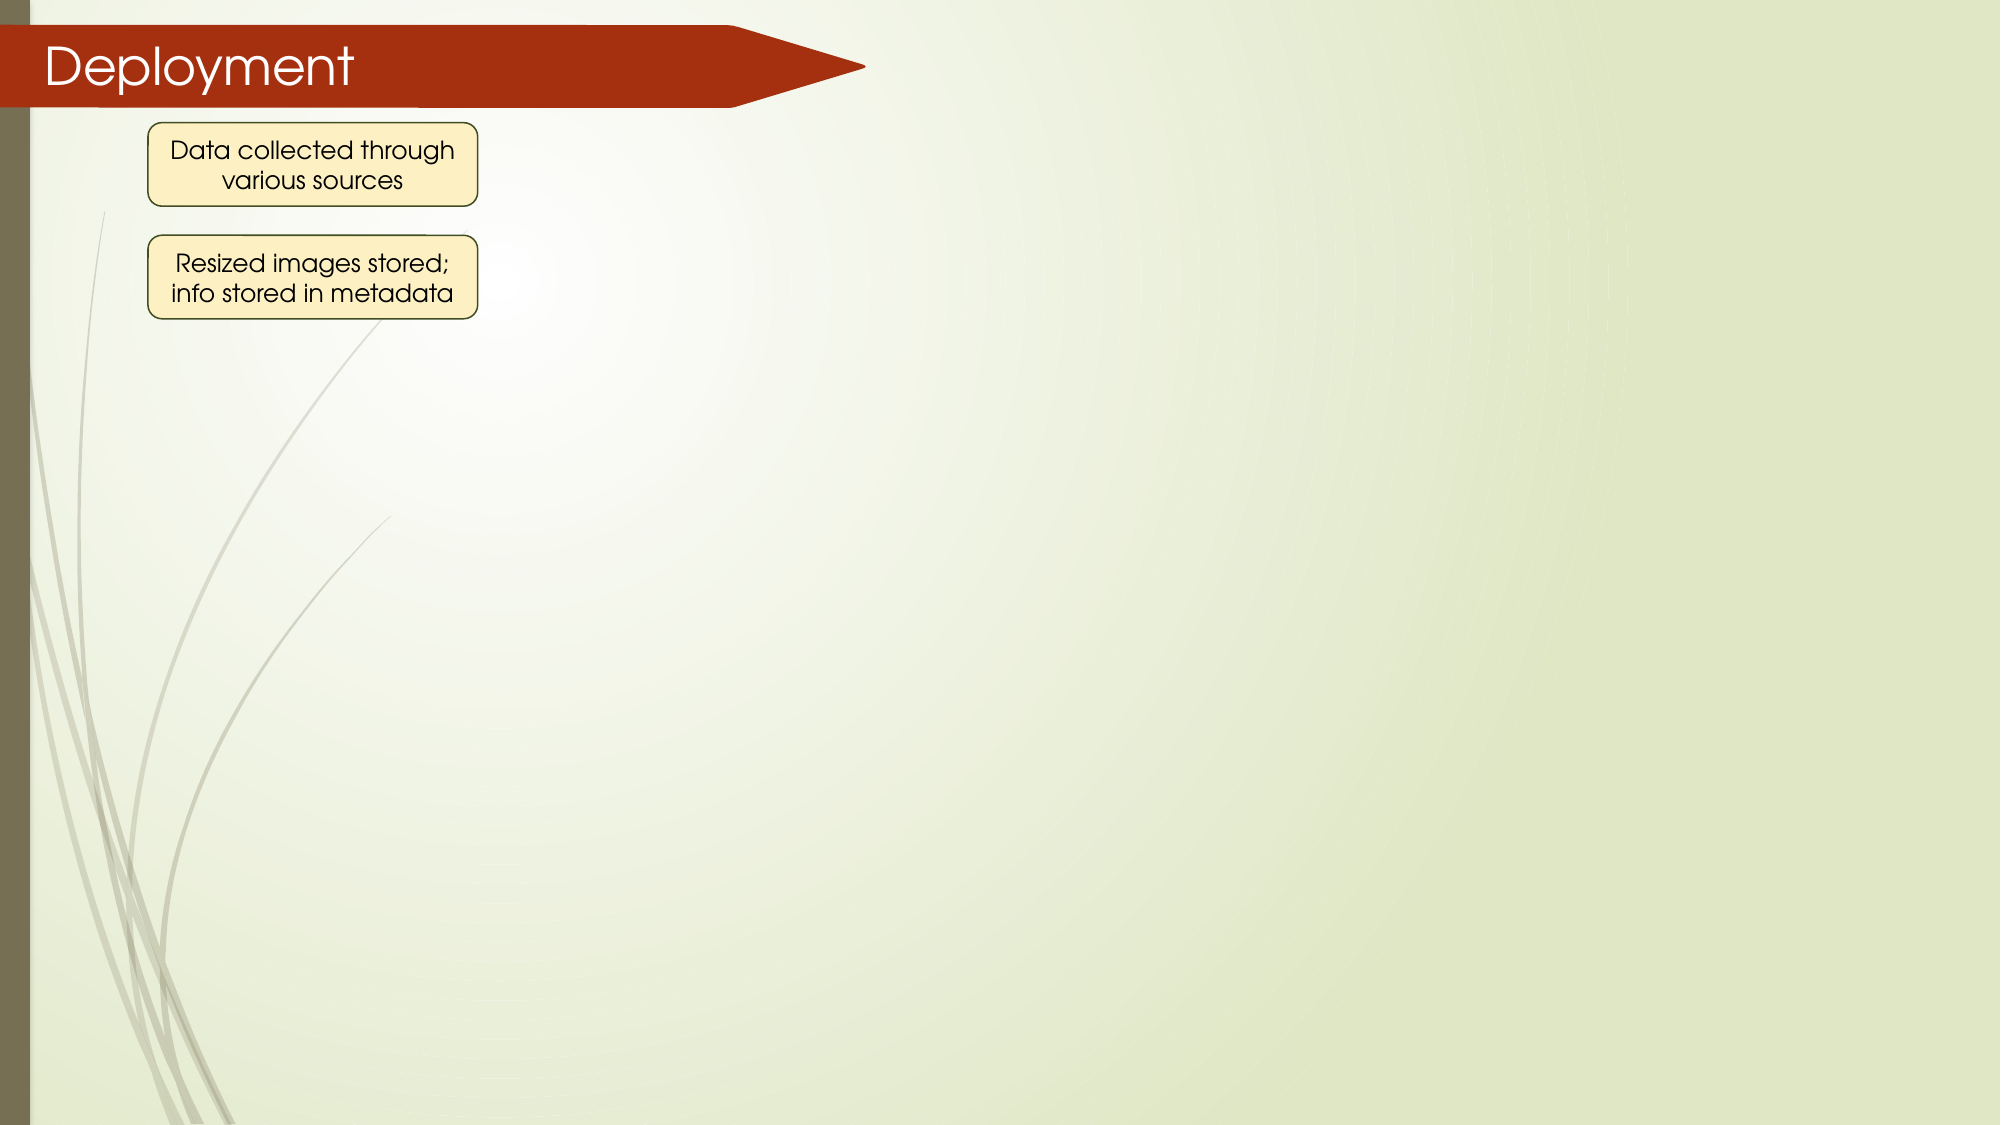

Deployment
Data collected through various sources
Resized images stored; info stored in metadata